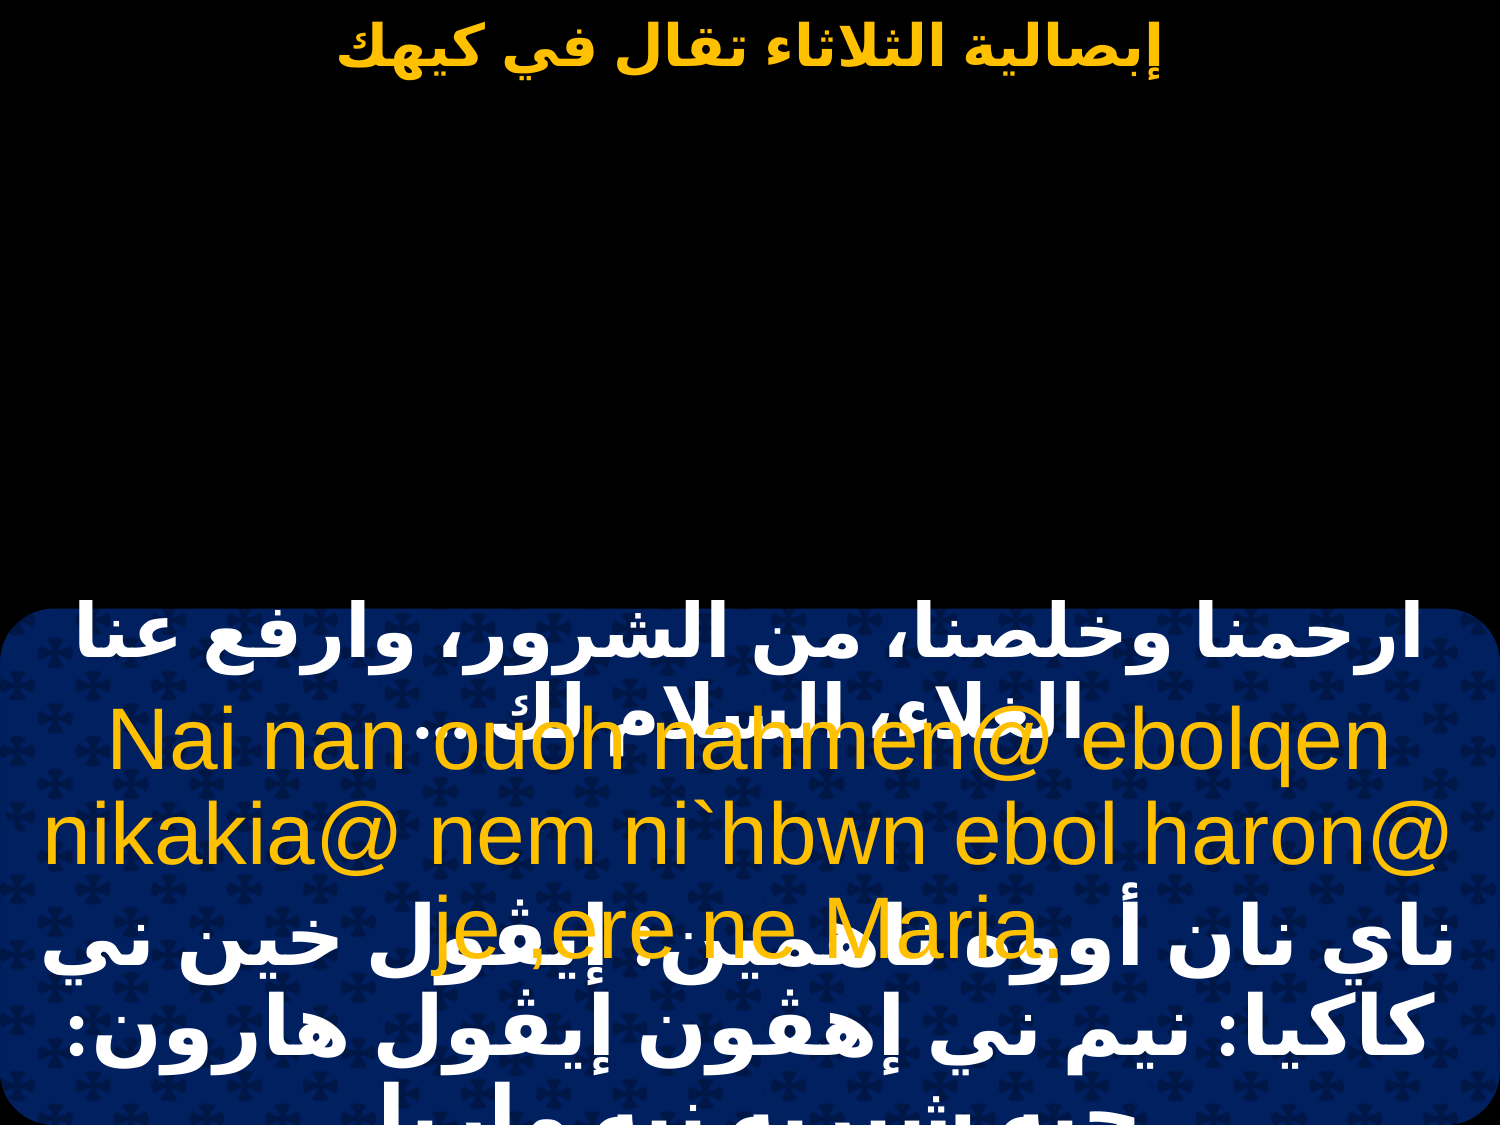

#
ارحمنا وخلصنا، من الشرور، وارفع عنا الغلاء، السلام لك ...
Nai nan ouoh nahmen@ ebolqen nikakia@ nem ni`hbwn ebol haron@ je ,ere ne Maria.
ناي نان أووه ناهمين: إيڤول خين ني كاكيا: نيم ني إهڤون إيڤول هارون: چيه شيريه نيه ماريا.